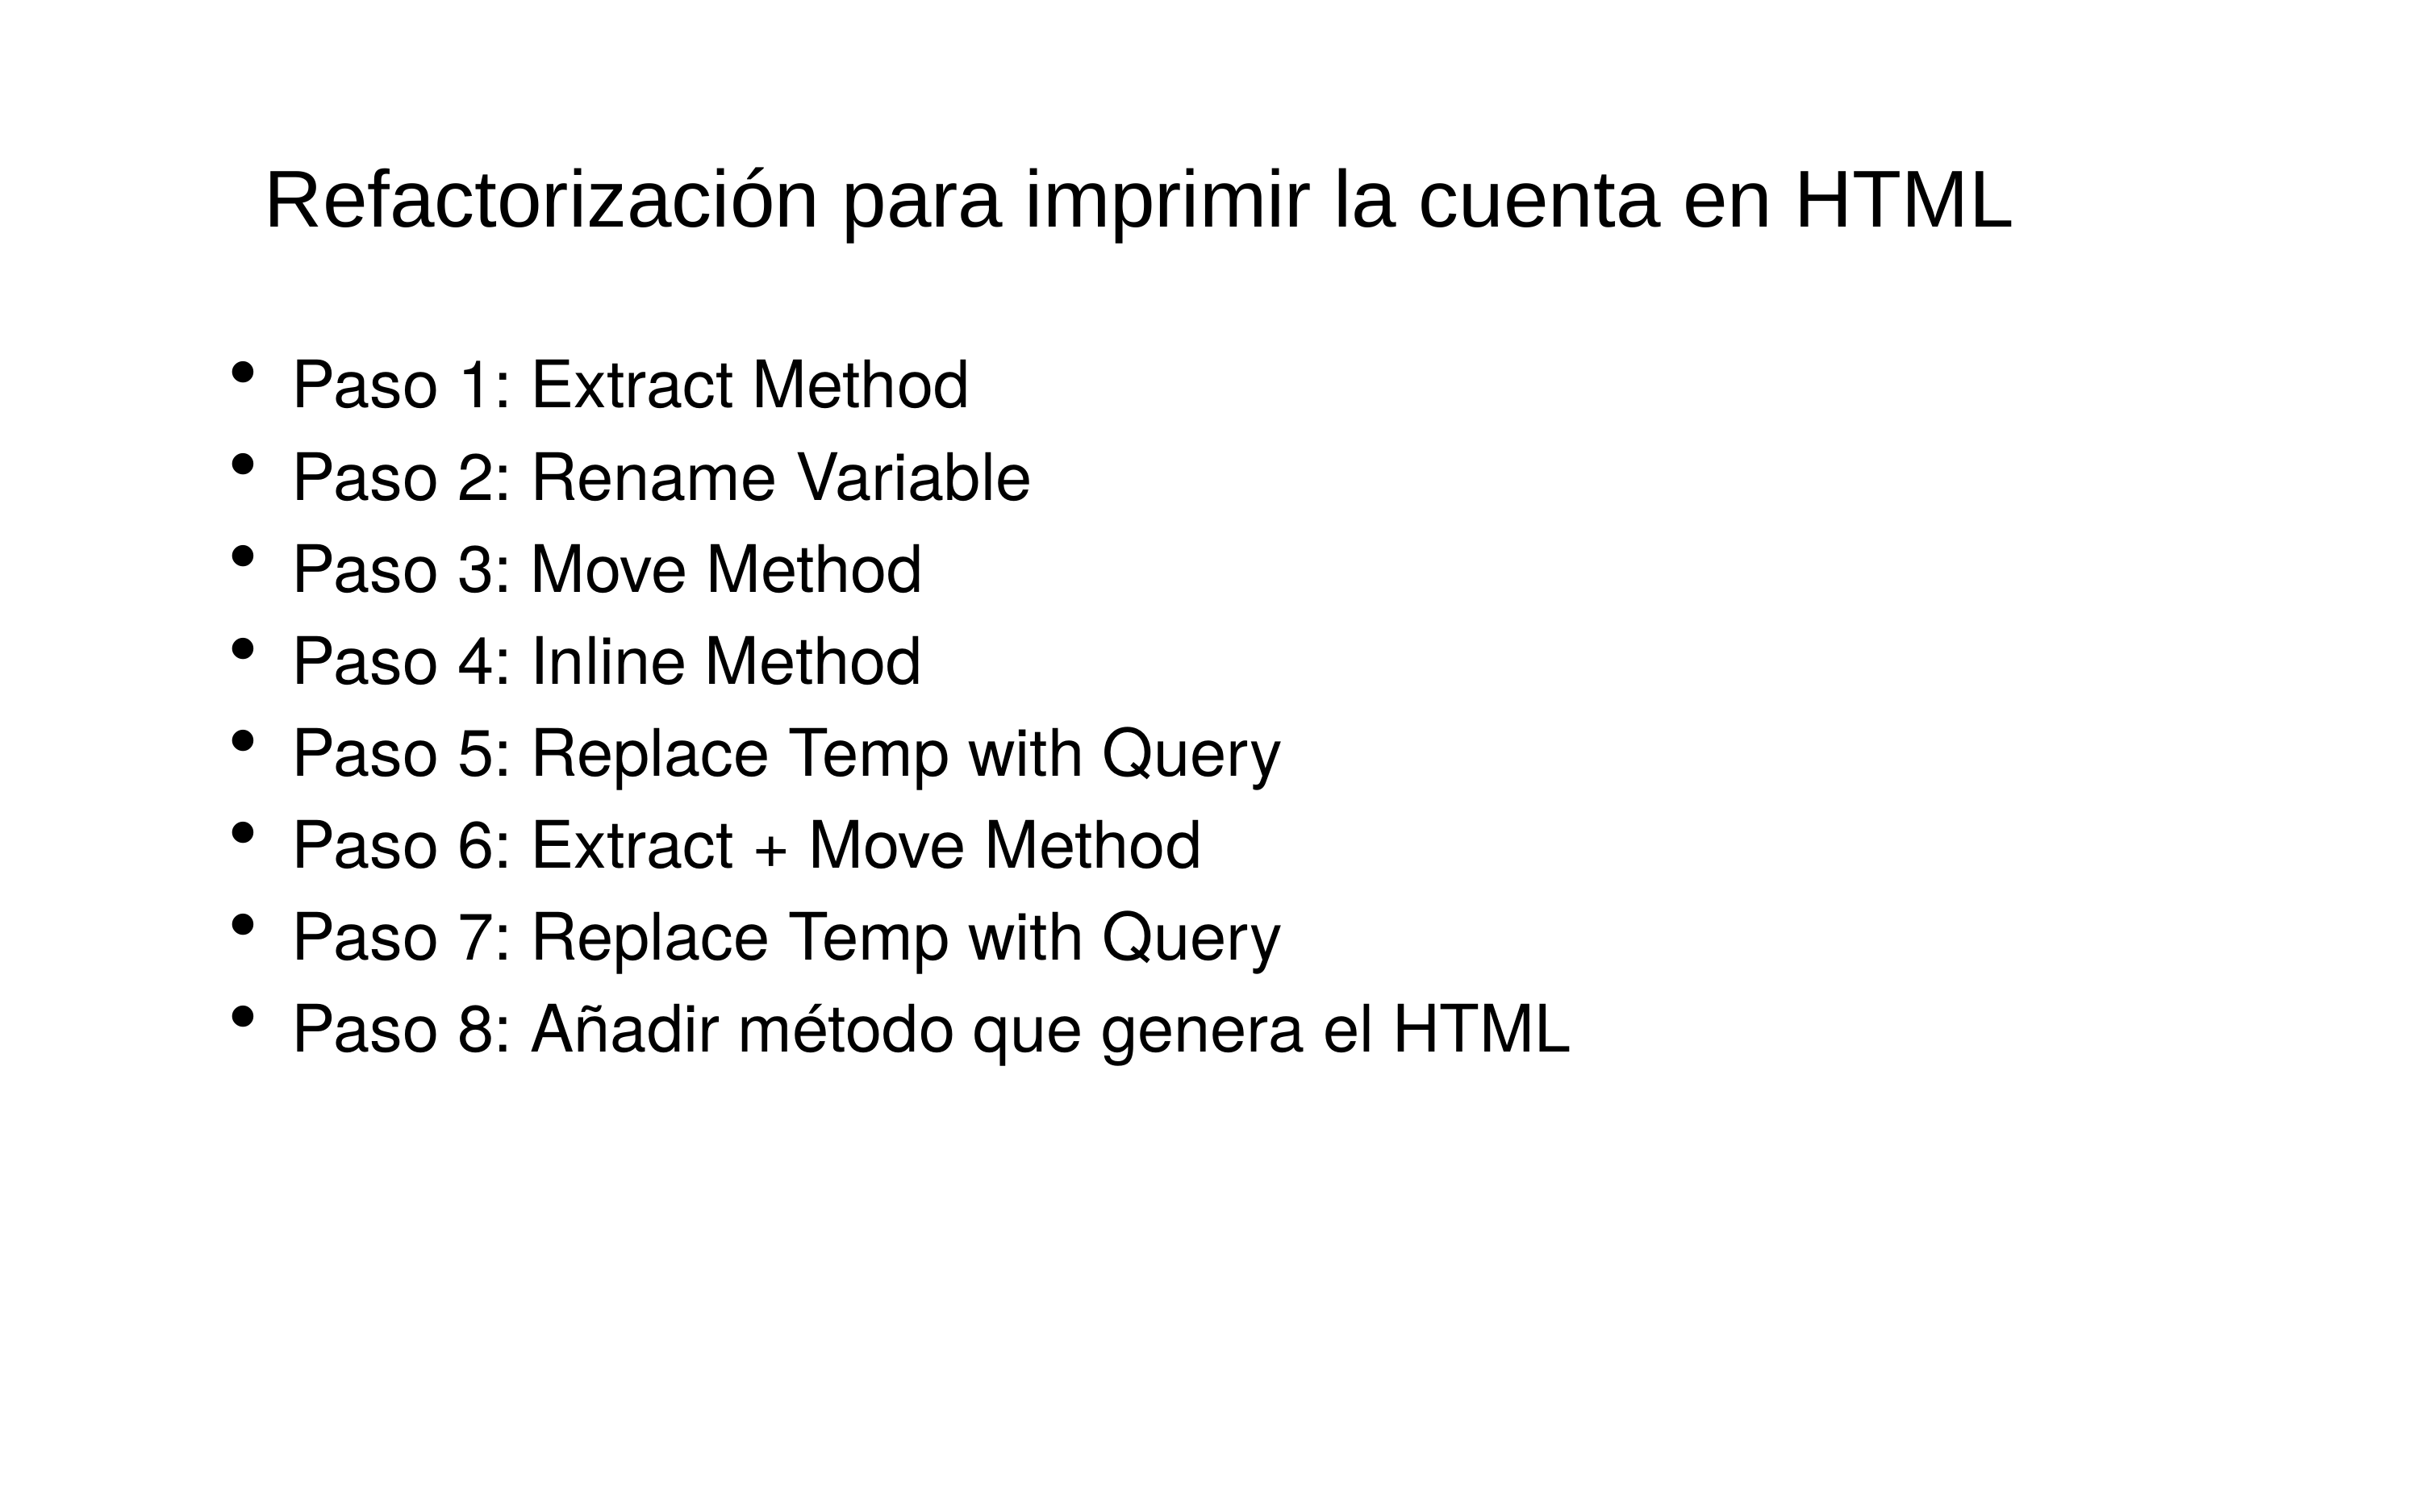

# Refactorización para imprimir la cuenta en HTML
Paso 1: Extract Method
Paso 2: Rename Variable
Paso 3: Move Method
Paso 4: Inline Method
Paso 5: Replace Temp with Query
Paso 6: Extract + Move Method
Paso 7: Replace Temp with Query
Paso 8: Añadir método que genera el HTML